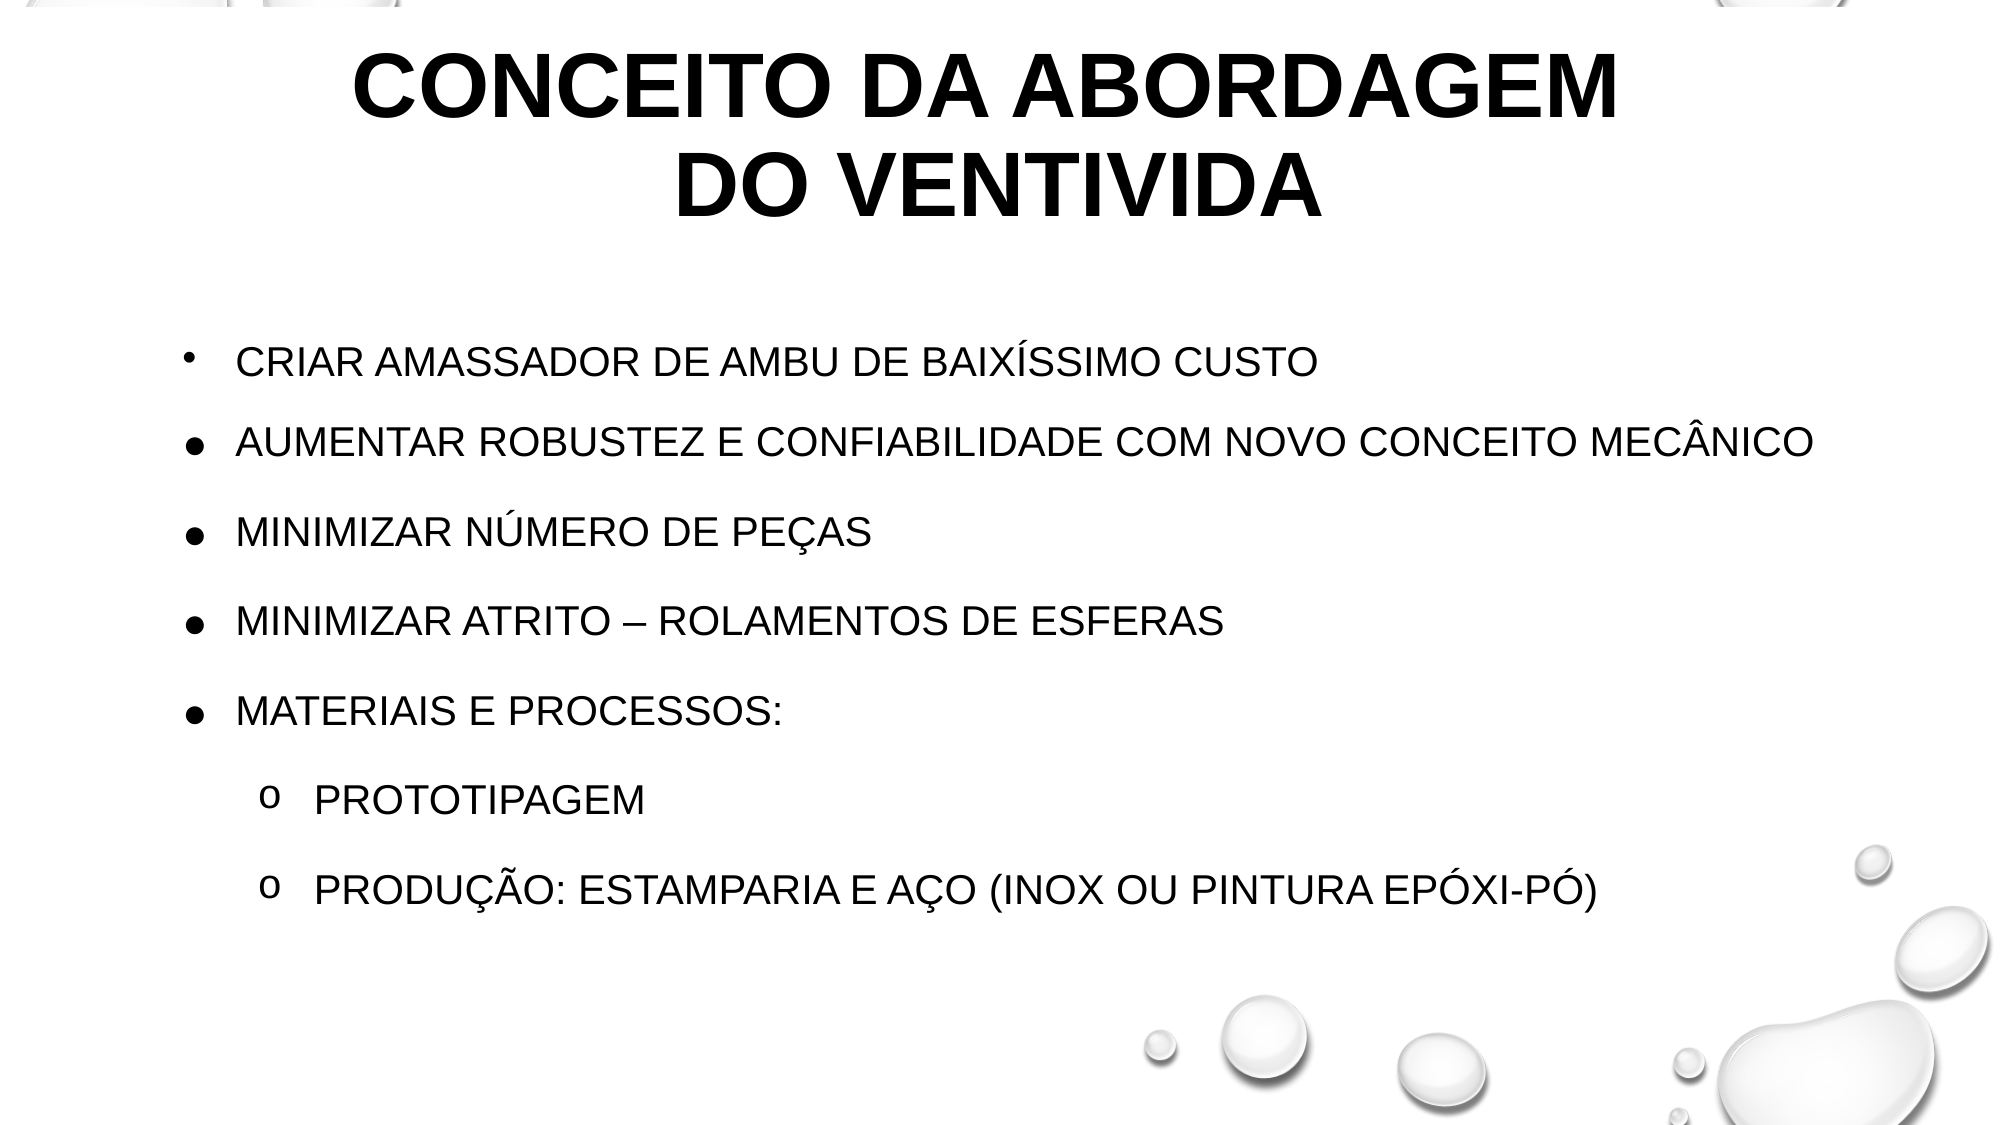

Conceito da abordagem
do VENTIVIDA
Criar AMASSADOR de AMBU de baixíssimo custo
AUMENTAR ROBUSTEZ E CONFIABILIDADE COM NOVO CONCEITO MECÂNICO
MINIMIZAR NÚMERO DE PEÇAS
MINIMIZAR ATRITO – ROLAMENTOS DE ESFERAS
MATERIAIS E PROCESSOS:
PROTOTIPAGEM
PRODUÇÃO: ESTAMPARIA E AÇO (INOX OU PINTURA EPÓXI-PÓ)